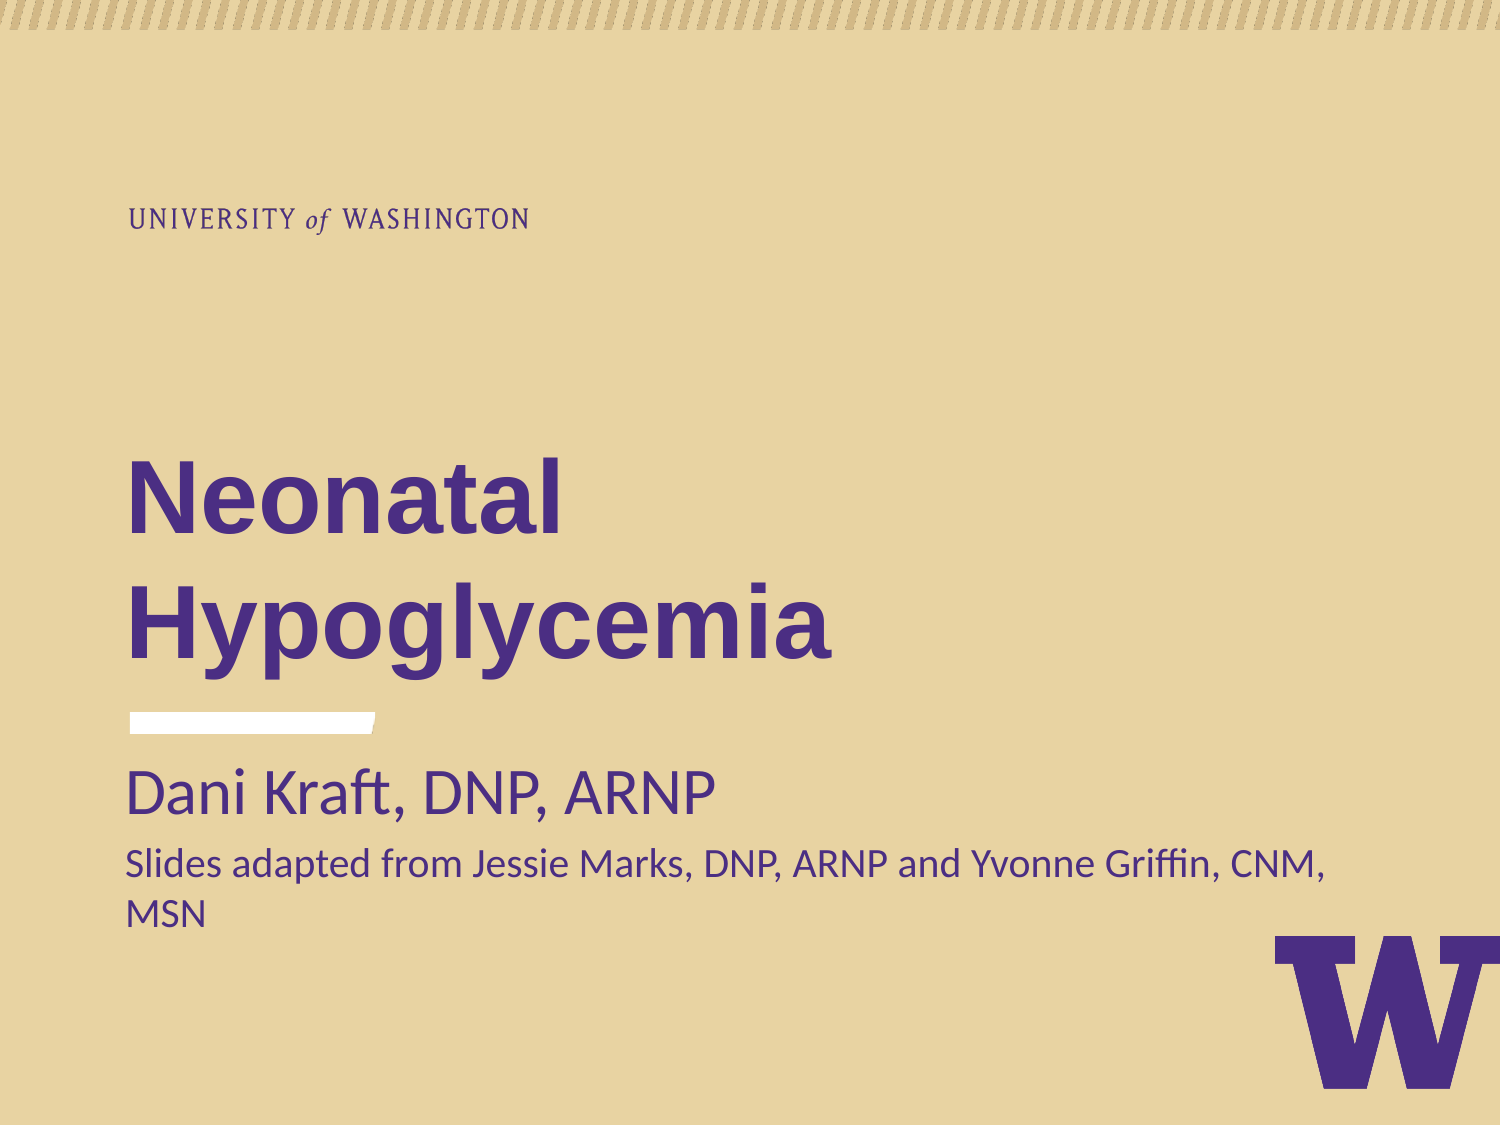

# Neonatal Hypoglycemia
Dani Kraft, DNP, ARNP
Slides adapted from Jessie Marks, DNP, ARNP and Yvonne Griffin, CNM, MSN